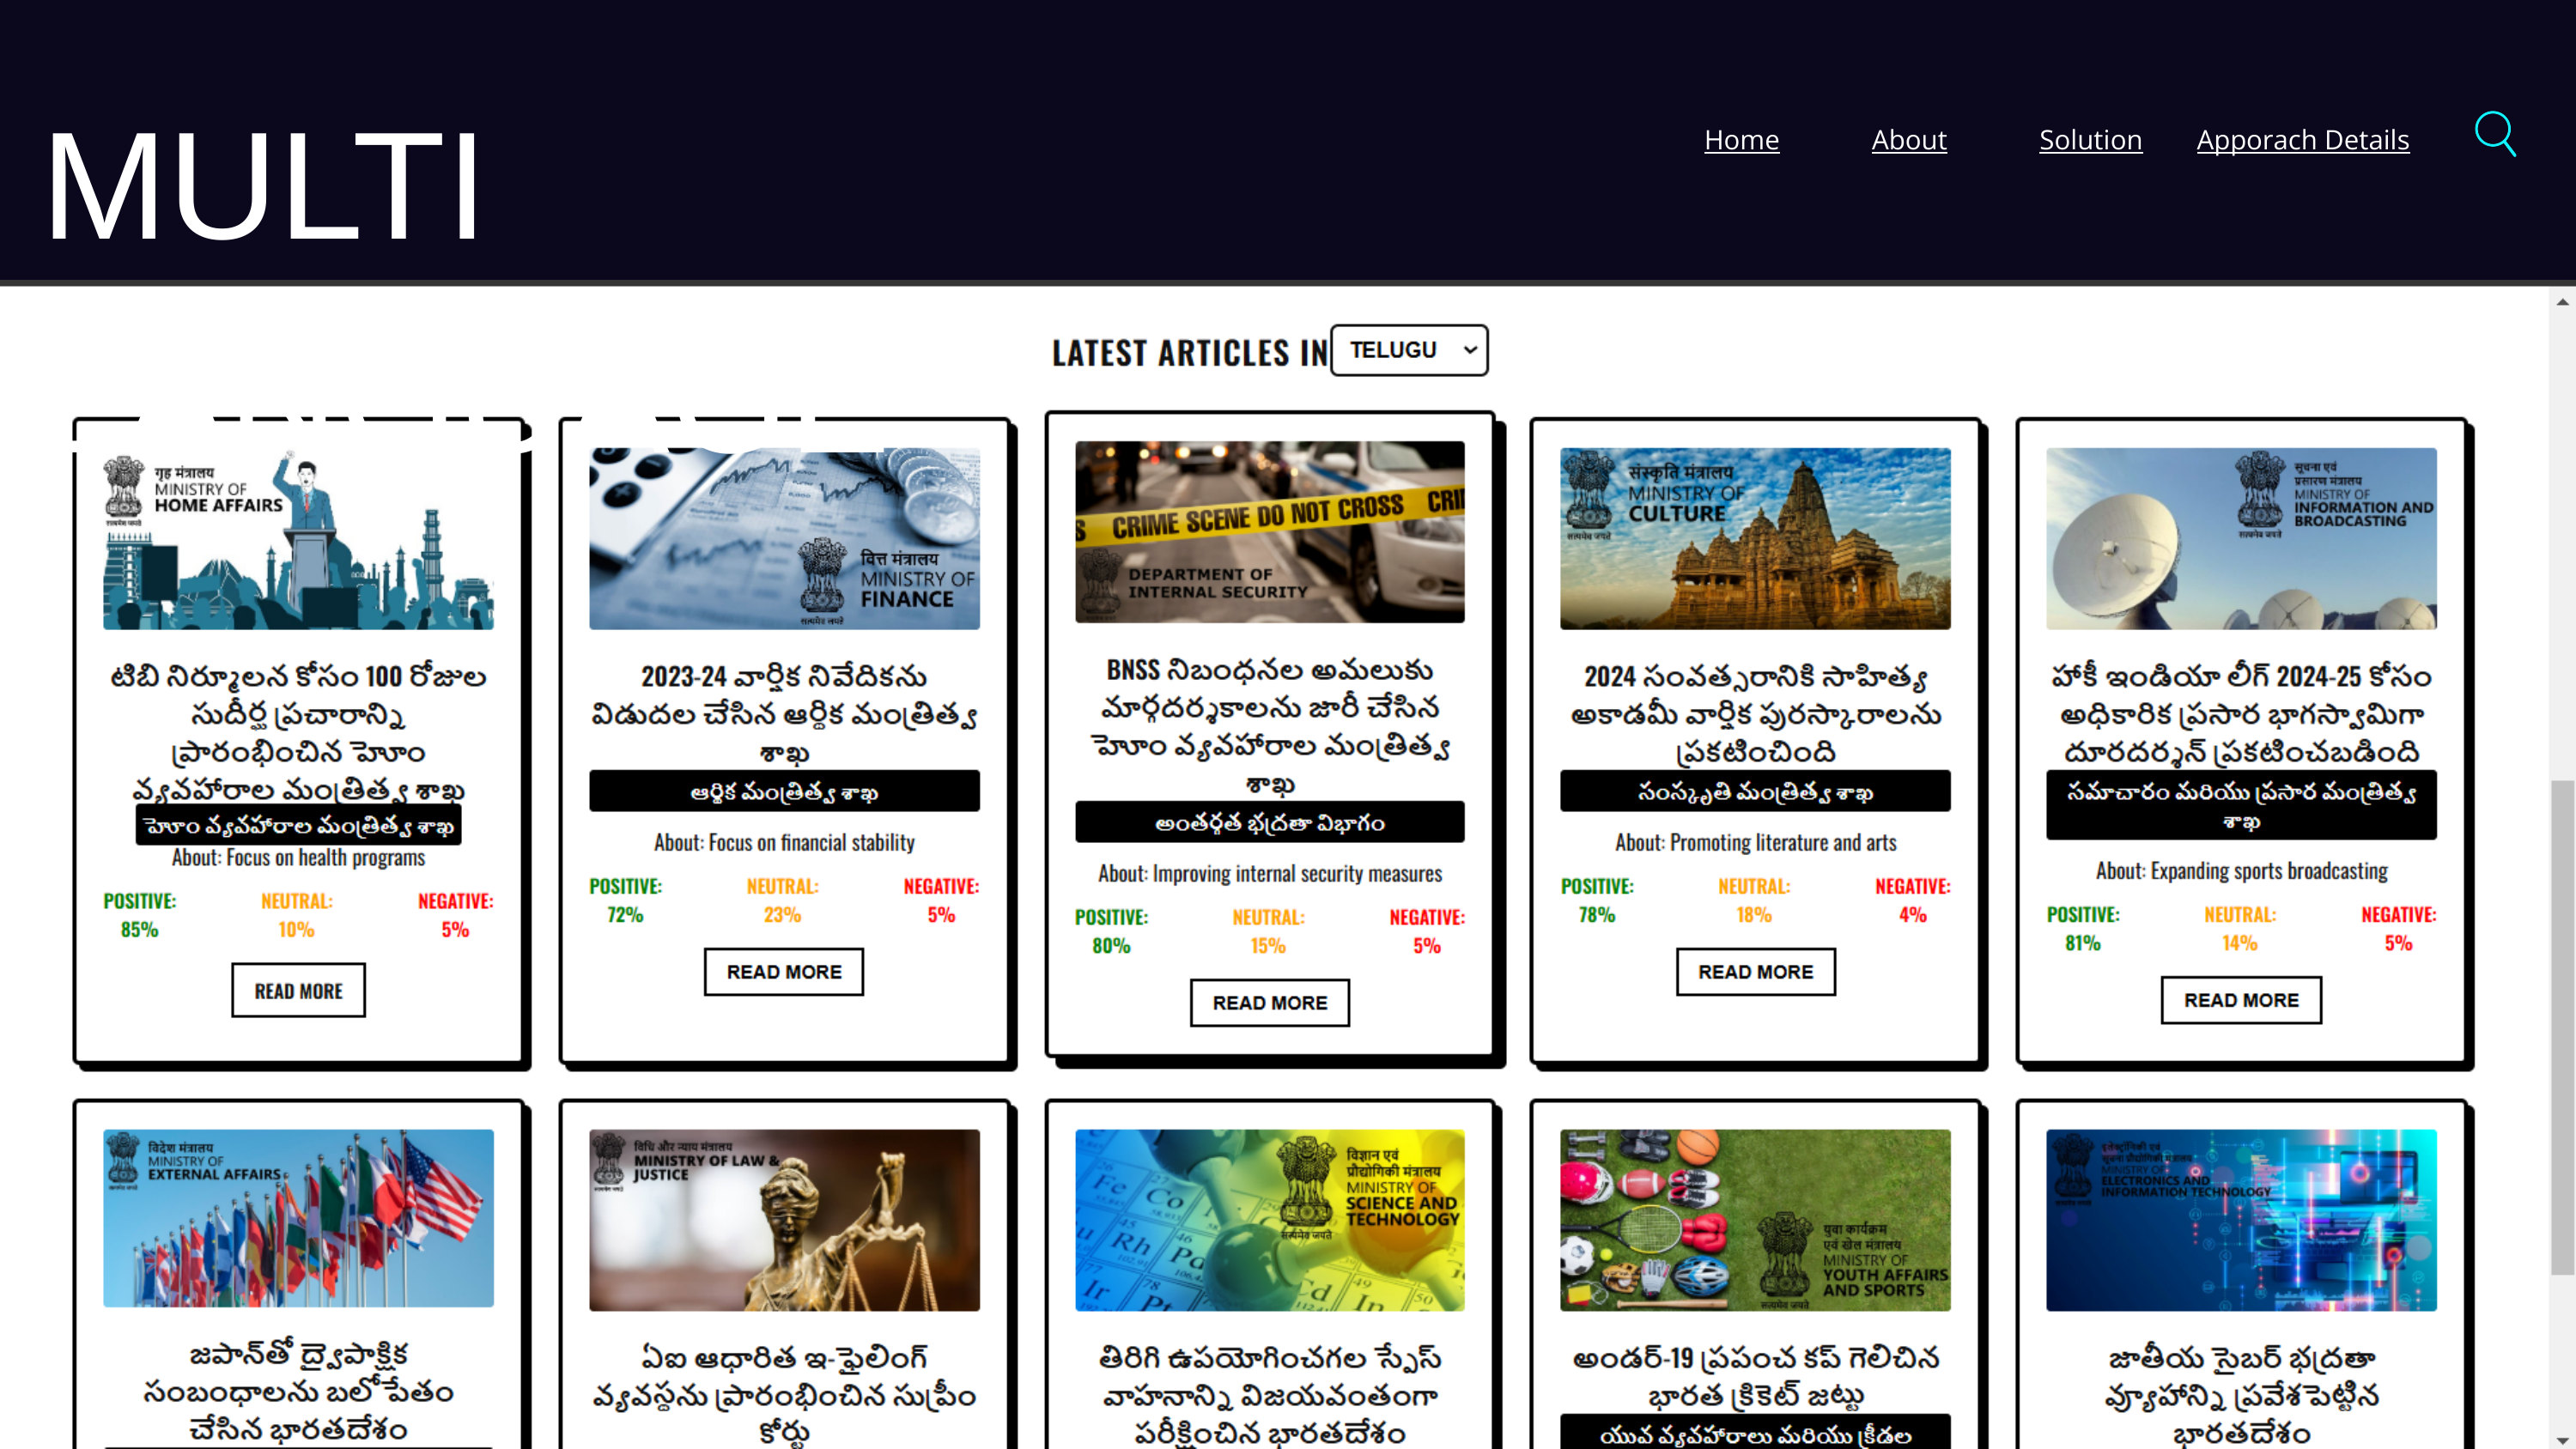

MULTI LANGUAGE:

Home
About
Solution
Apporach Details